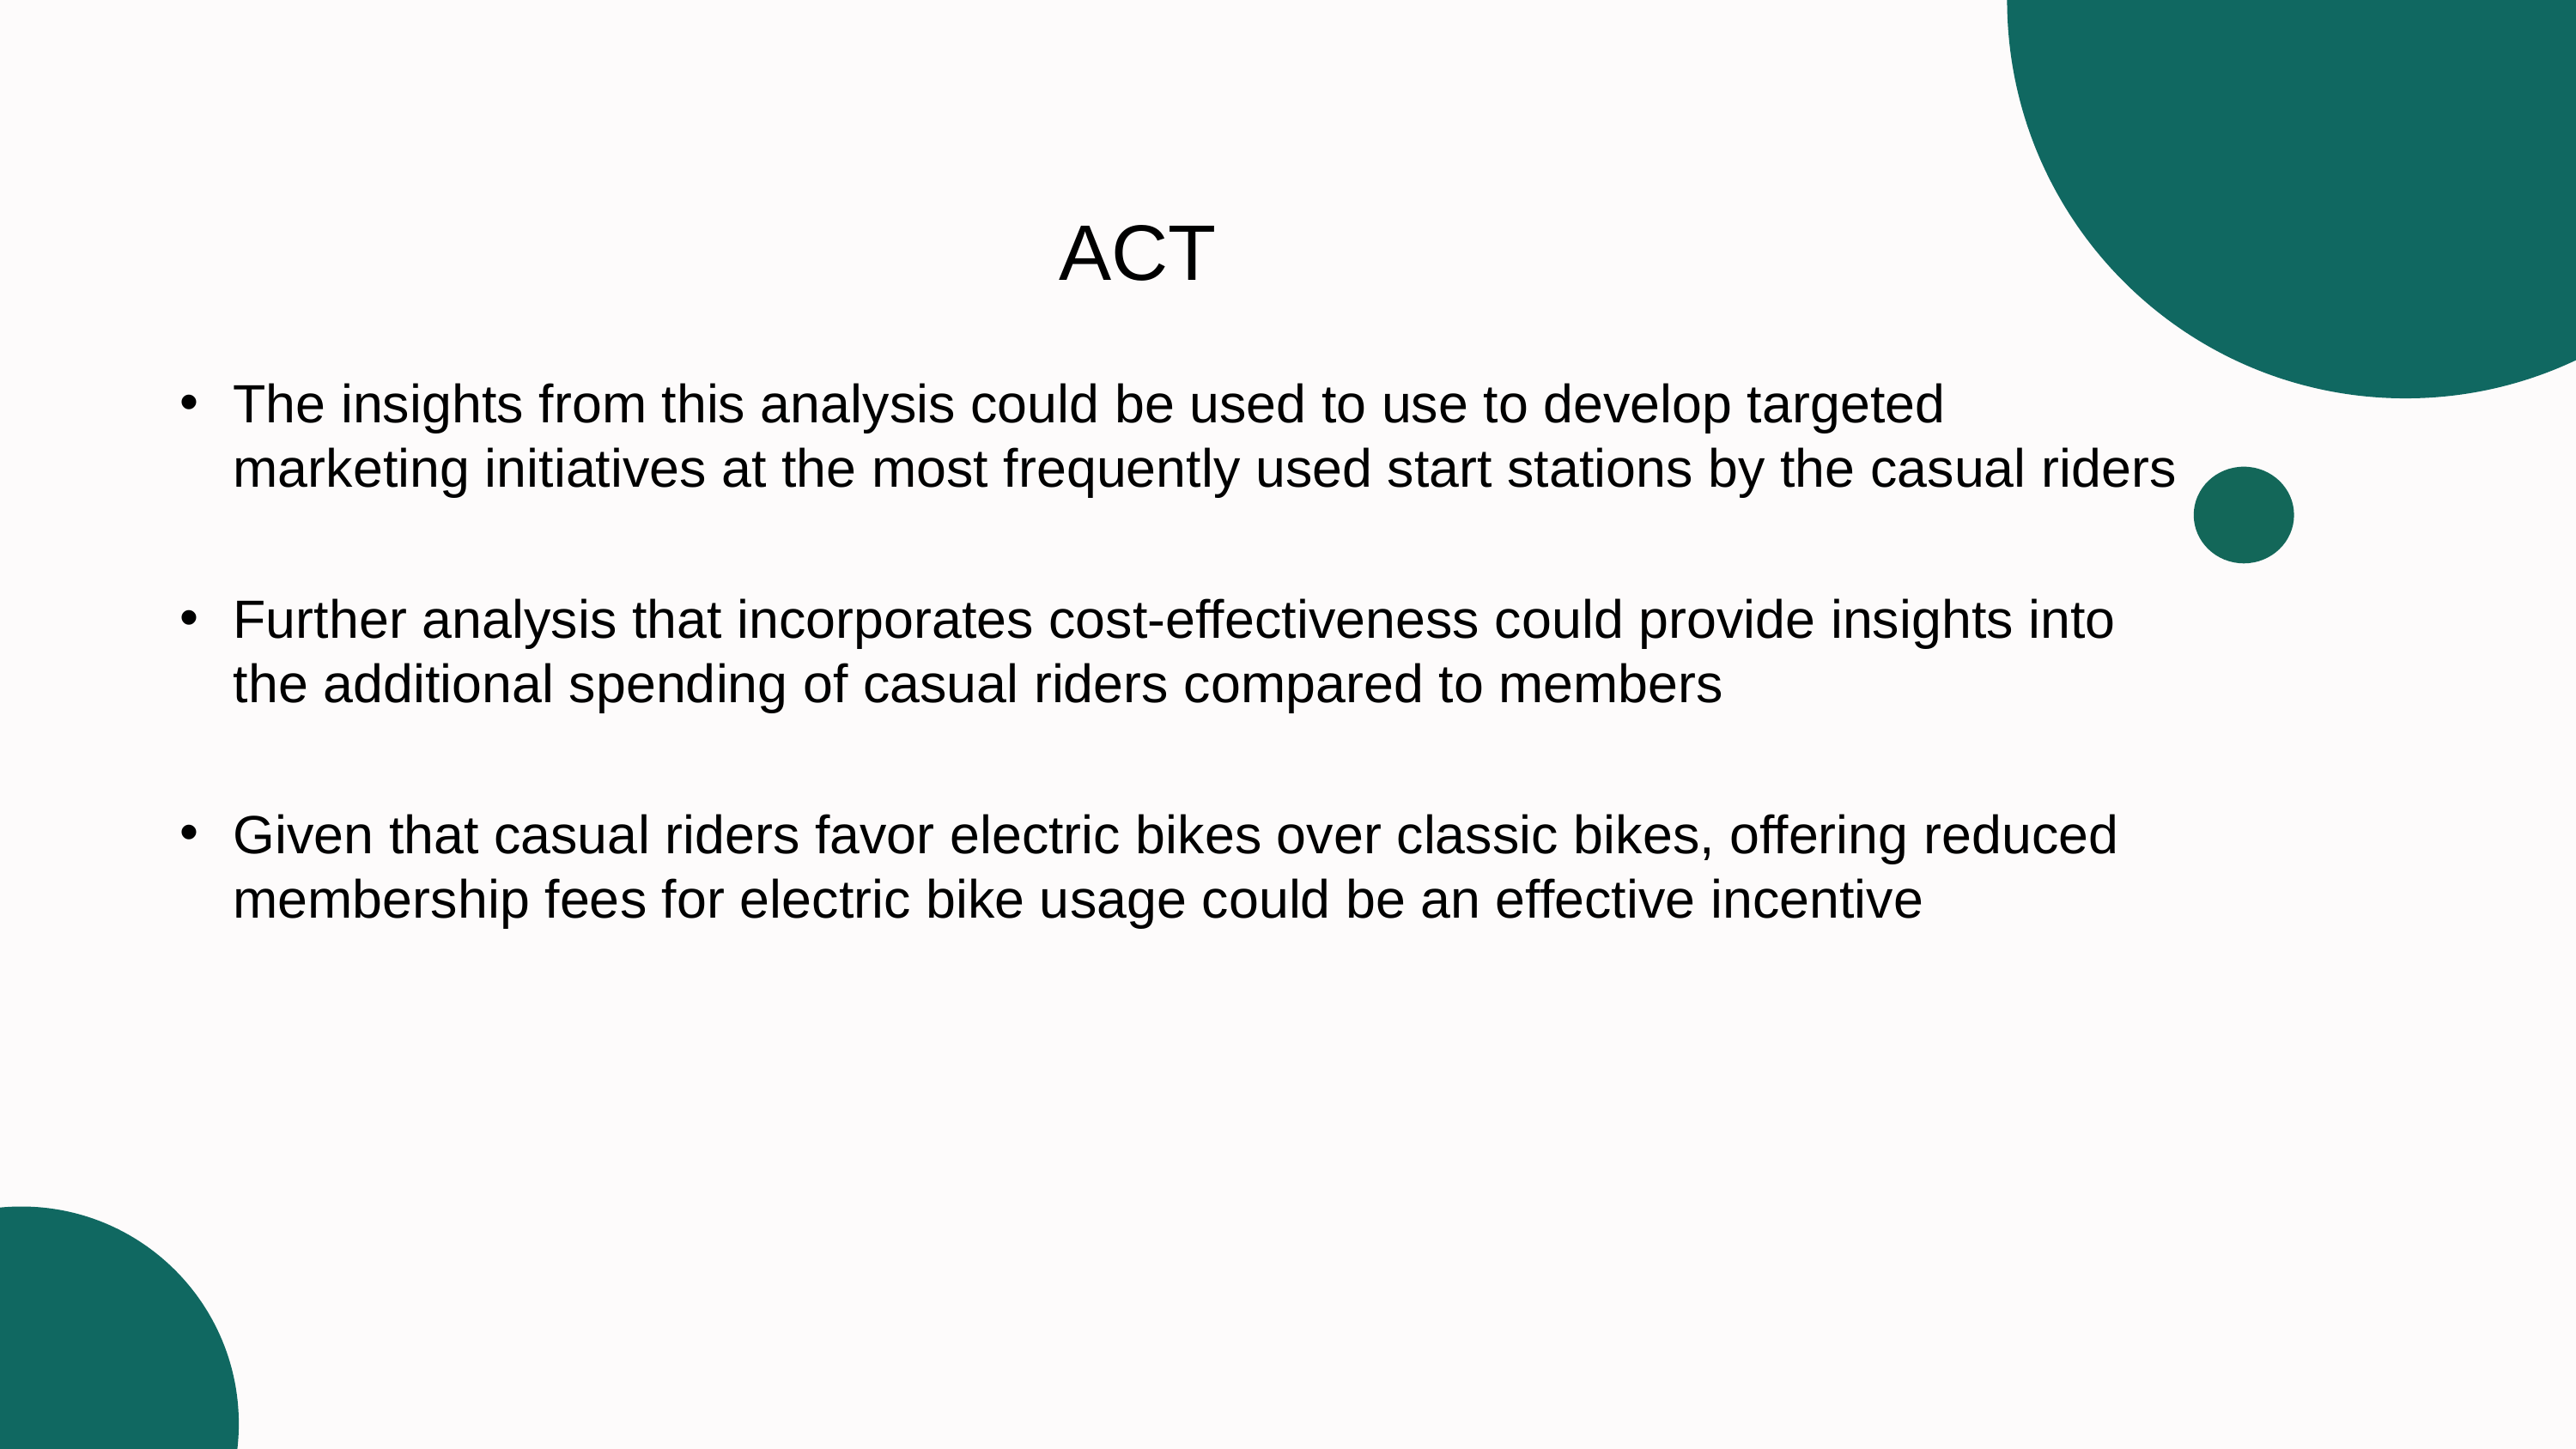

# ACT
The insights from this analysis could be used to use to develop targeted marketing initiatives at the most frequently used start stations by the casual riders

Further analysis that incorporates cost-effectiveness could provide insights into the additional spending of casual riders compared to members

Given that casual riders favor electric bikes over classic bikes, offering reduced membership fees for electric bike usage could be an effective incentive